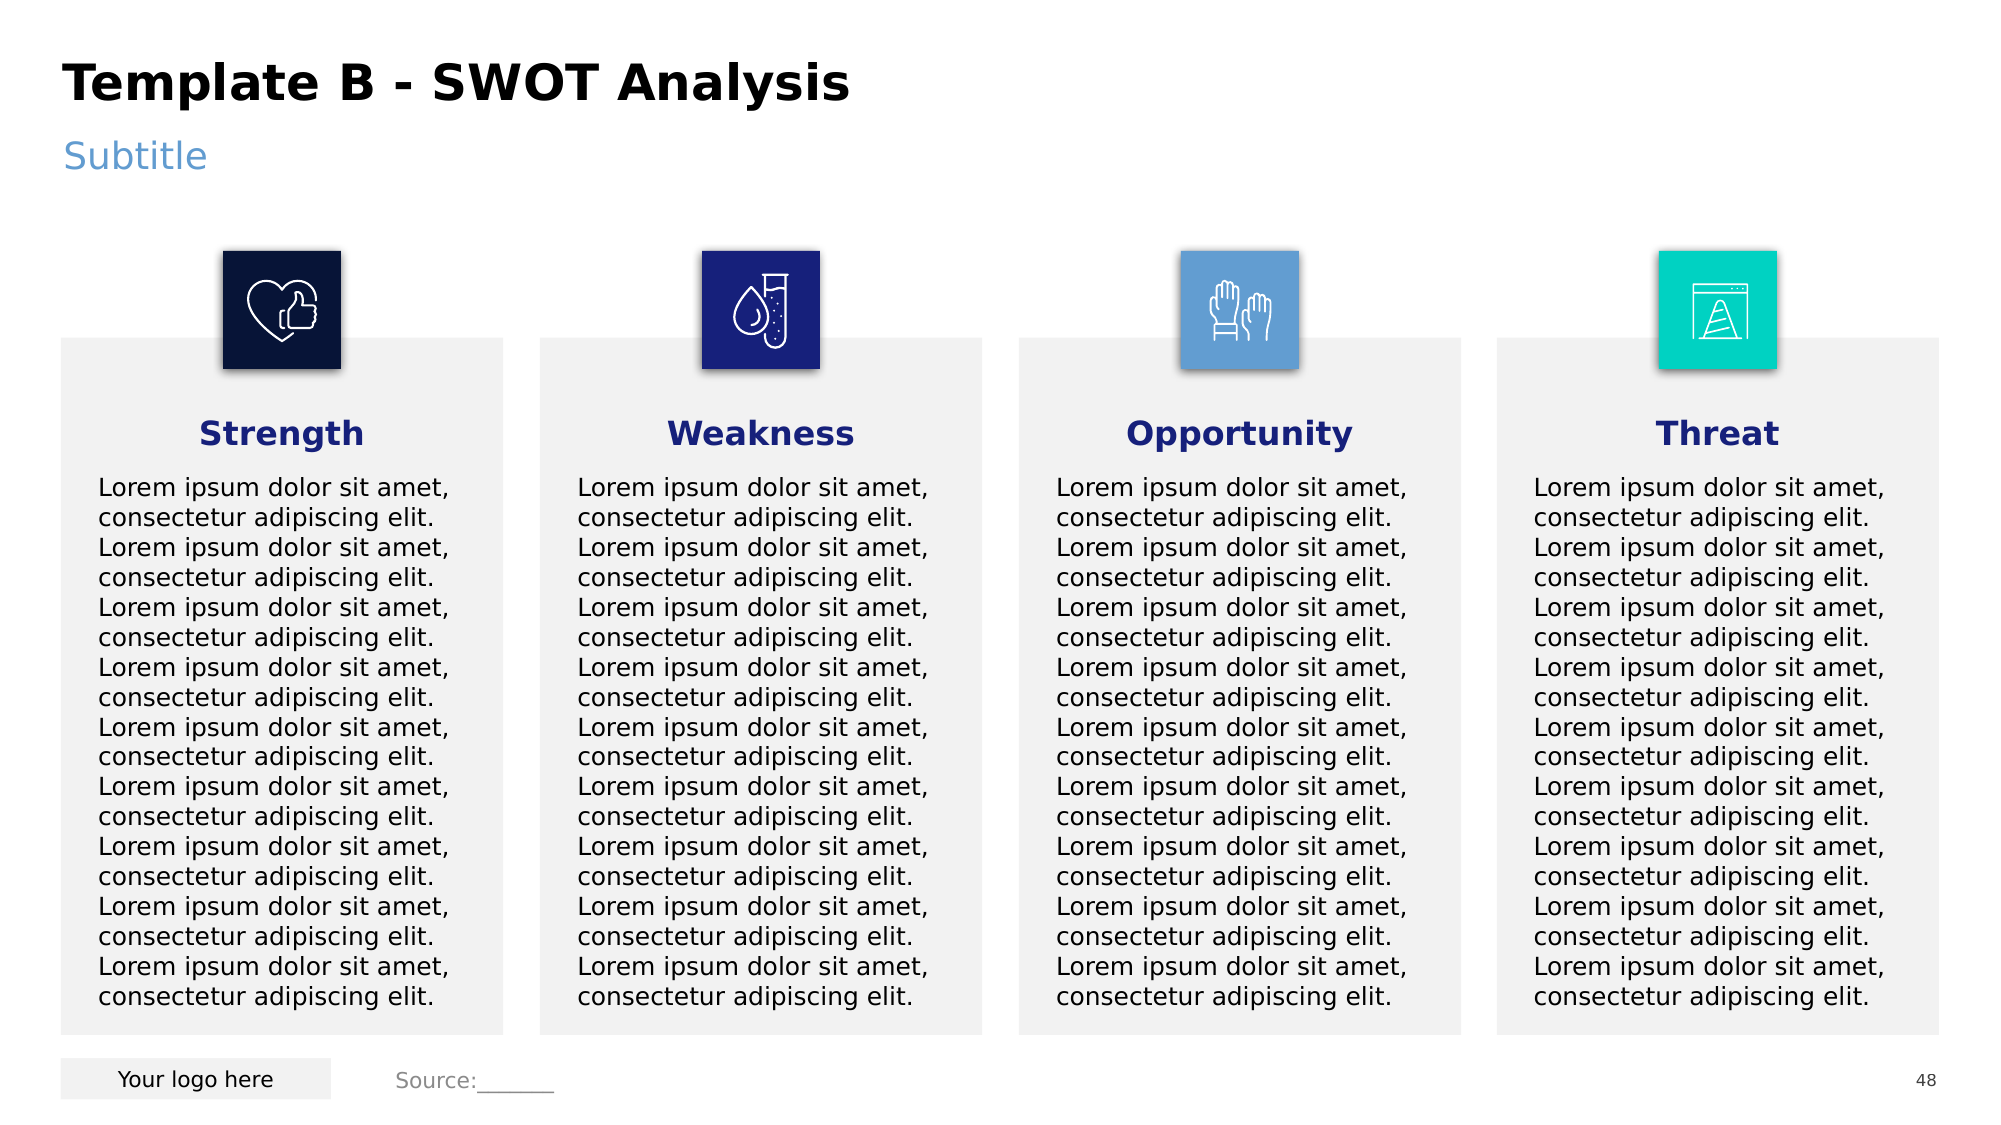

# Template B - SWOT Analysis
Subtitle

Strength
Weakness
Opportunity
Threat
Lorem ipsum dolor sit amet, consectetur adipiscing elit. Lorem ipsum dolor sit amet, consectetur adipiscing elit. Lorem ipsum dolor sit amet, consectetur adipiscing elit. Lorem ipsum dolor sit amet, consectetur adipiscing elit. Lorem ipsum dolor sit amet, consectetur adipiscing elit. Lorem ipsum dolor sit amet, consectetur adipiscing elit.
Lorem ipsum dolor sit amet, consectetur adipiscing elit. Lorem ipsum dolor sit amet, consectetur adipiscing elit. Lorem ipsum dolor sit amet, consectetur adipiscing elit.
Lorem ipsum dolor sit amet, consectetur adipiscing elit. Lorem ipsum dolor sit amet, consectetur adipiscing elit. Lorem ipsum dolor sit amet, consectetur adipiscing elit. Lorem ipsum dolor sit amet, consectetur adipiscing elit. Lorem ipsum dolor sit amet, consectetur adipiscing elit. Lorem ipsum dolor sit amet, consectetur adipiscing elit.
Lorem ipsum dolor sit amet, consectetur adipiscing elit. Lorem ipsum dolor sit amet, consectetur adipiscing elit. Lorem ipsum dolor sit amet, consectetur adipiscing elit.
Lorem ipsum dolor sit amet, consectetur adipiscing elit. Lorem ipsum dolor sit amet, consectetur adipiscing elit. Lorem ipsum dolor sit amet, consectetur adipiscing elit. Lorem ipsum dolor sit amet, consectetur adipiscing elit. Lorem ipsum dolor sit amet, consectetur adipiscing elit. Lorem ipsum dolor sit amet, consectetur adipiscing elit.
Lorem ipsum dolor sit amet, consectetur adipiscing elit. Lorem ipsum dolor sit amet, consectetur adipiscing elit. Lorem ipsum dolor sit amet, consectetur adipiscing elit.
Lorem ipsum dolor sit amet, consectetur adipiscing elit. Lorem ipsum dolor sit amet, consectetur adipiscing elit. Lorem ipsum dolor sit amet, consectetur adipiscing elit. Lorem ipsum dolor sit amet, consectetur adipiscing elit. Lorem ipsum dolor sit amet, consectetur adipiscing elit. Lorem ipsum dolor sit amet, consectetur adipiscing elit.
Lorem ipsum dolor sit amet, consectetur adipiscing elit. Lorem ipsum dolor sit amet, consectetur adipiscing elit. Lorem ipsum dolor sit amet, consectetur adipiscing elit.
Source:_______